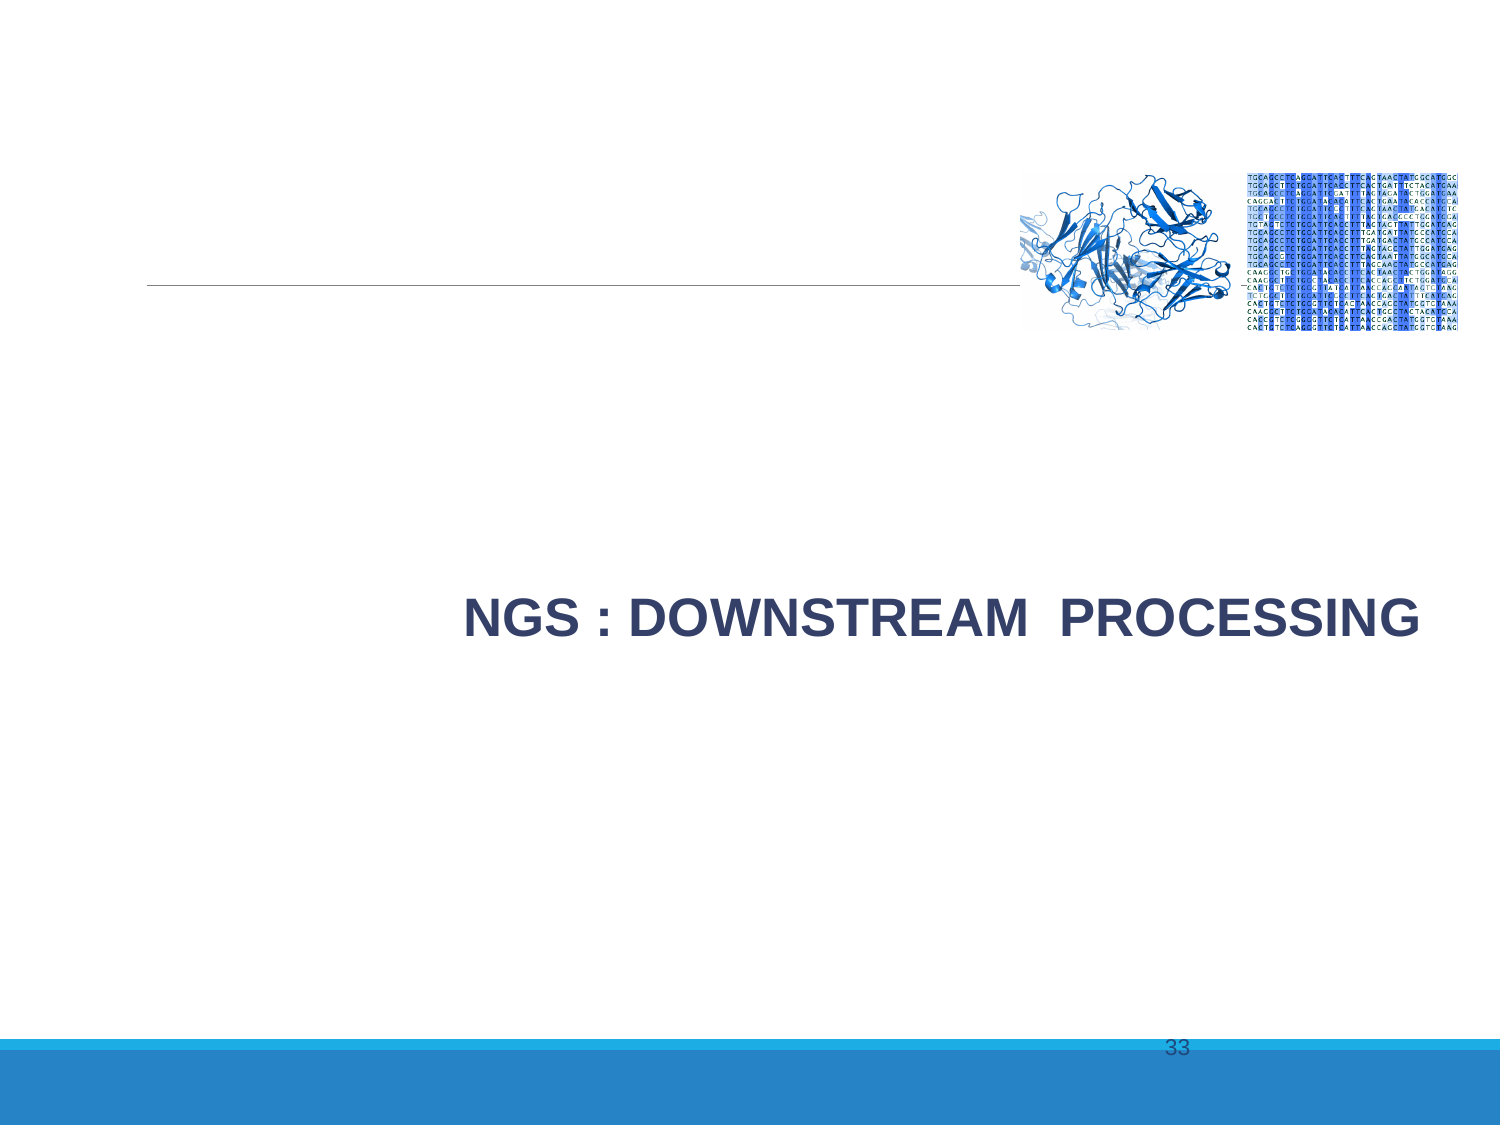

Office of Cyber Infrastructure and Computational Biology
NGS : DOWNSTREAM  PROCESSING
33